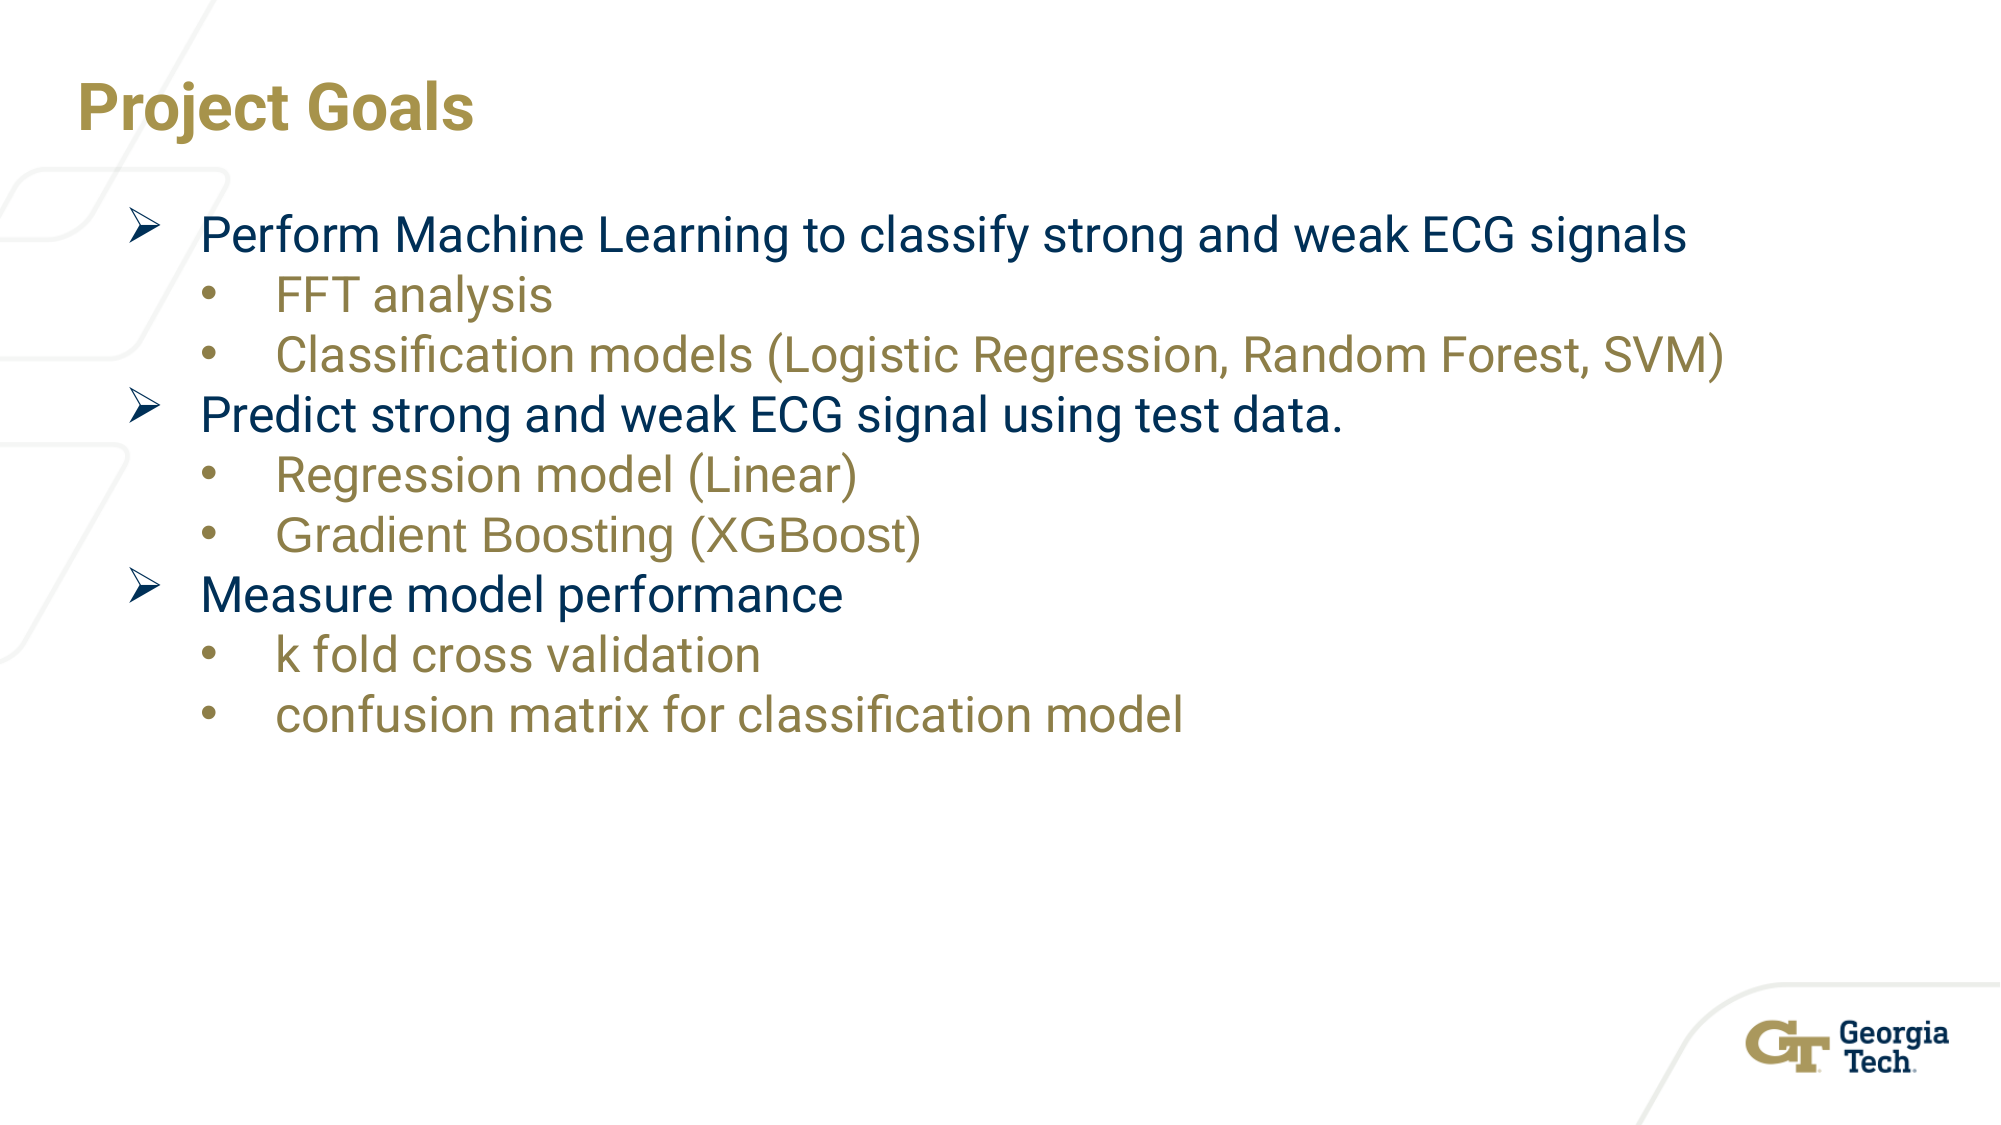

# Project Goals
Perform Machine Learning to classify strong and weak ECG signals
FFT analysis
Classification models (Logistic Regression, Random Forest, SVM)
Predict strong and weak ECG signal using test data.
Regression model (Linear)
Gradient Boosting (XGBoost)
Measure model performance
k fold cross validation
confusion matrix for classification model